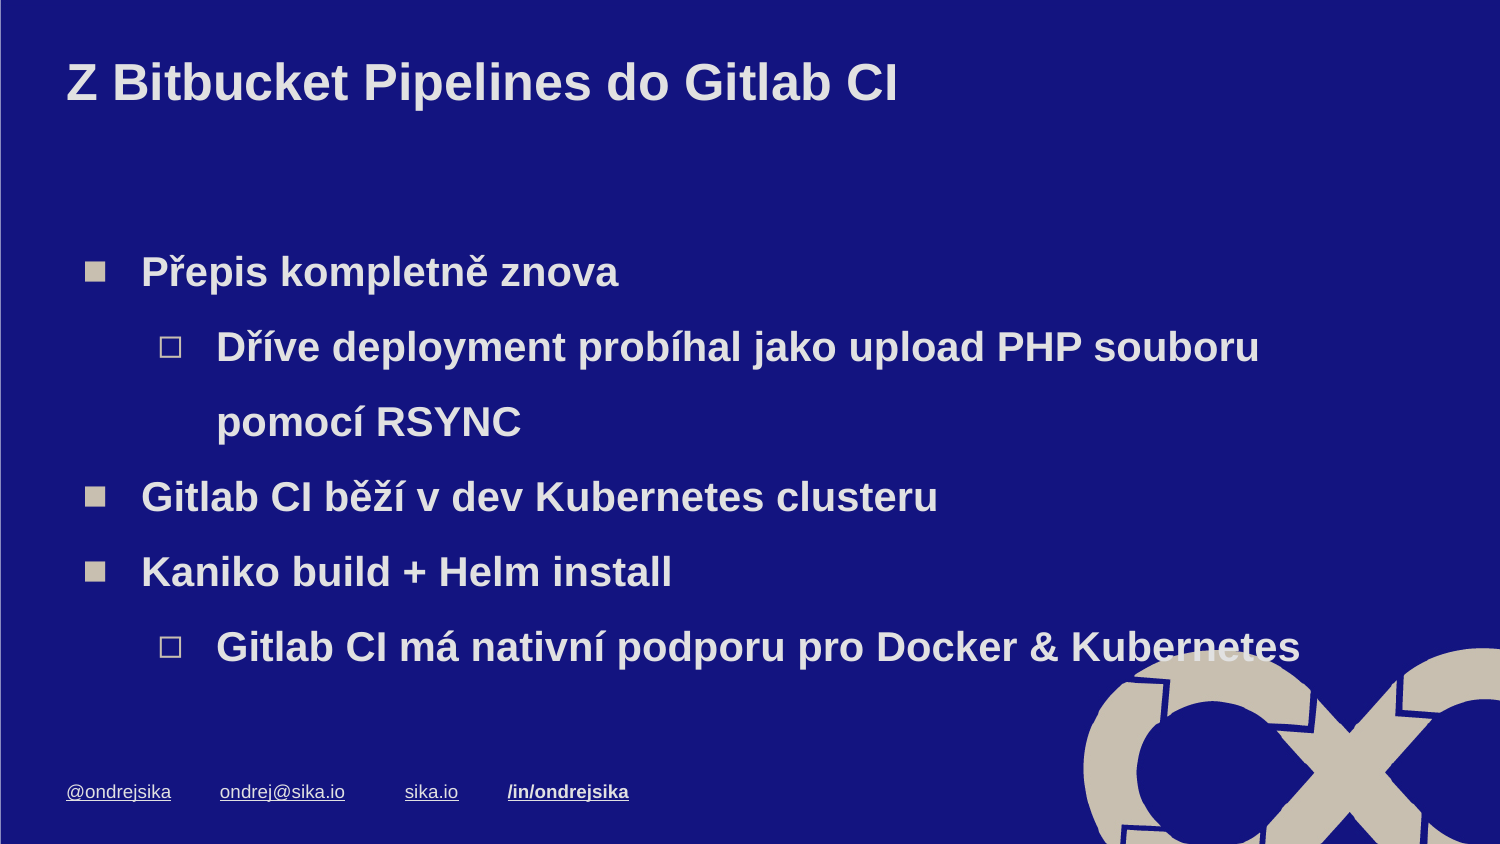

# Z Bitbucket Pipelines do Gitlab CI
Přepis kompletně znova
Dříve deployment probíhal jako upload PHP souboru
pomocí RSYNC
Gitlab CI běží v dev Kubernetes clusteru
Kaniko build + Helm install
Gitlab CI má nativní podporu pro Docker & Kubernetes